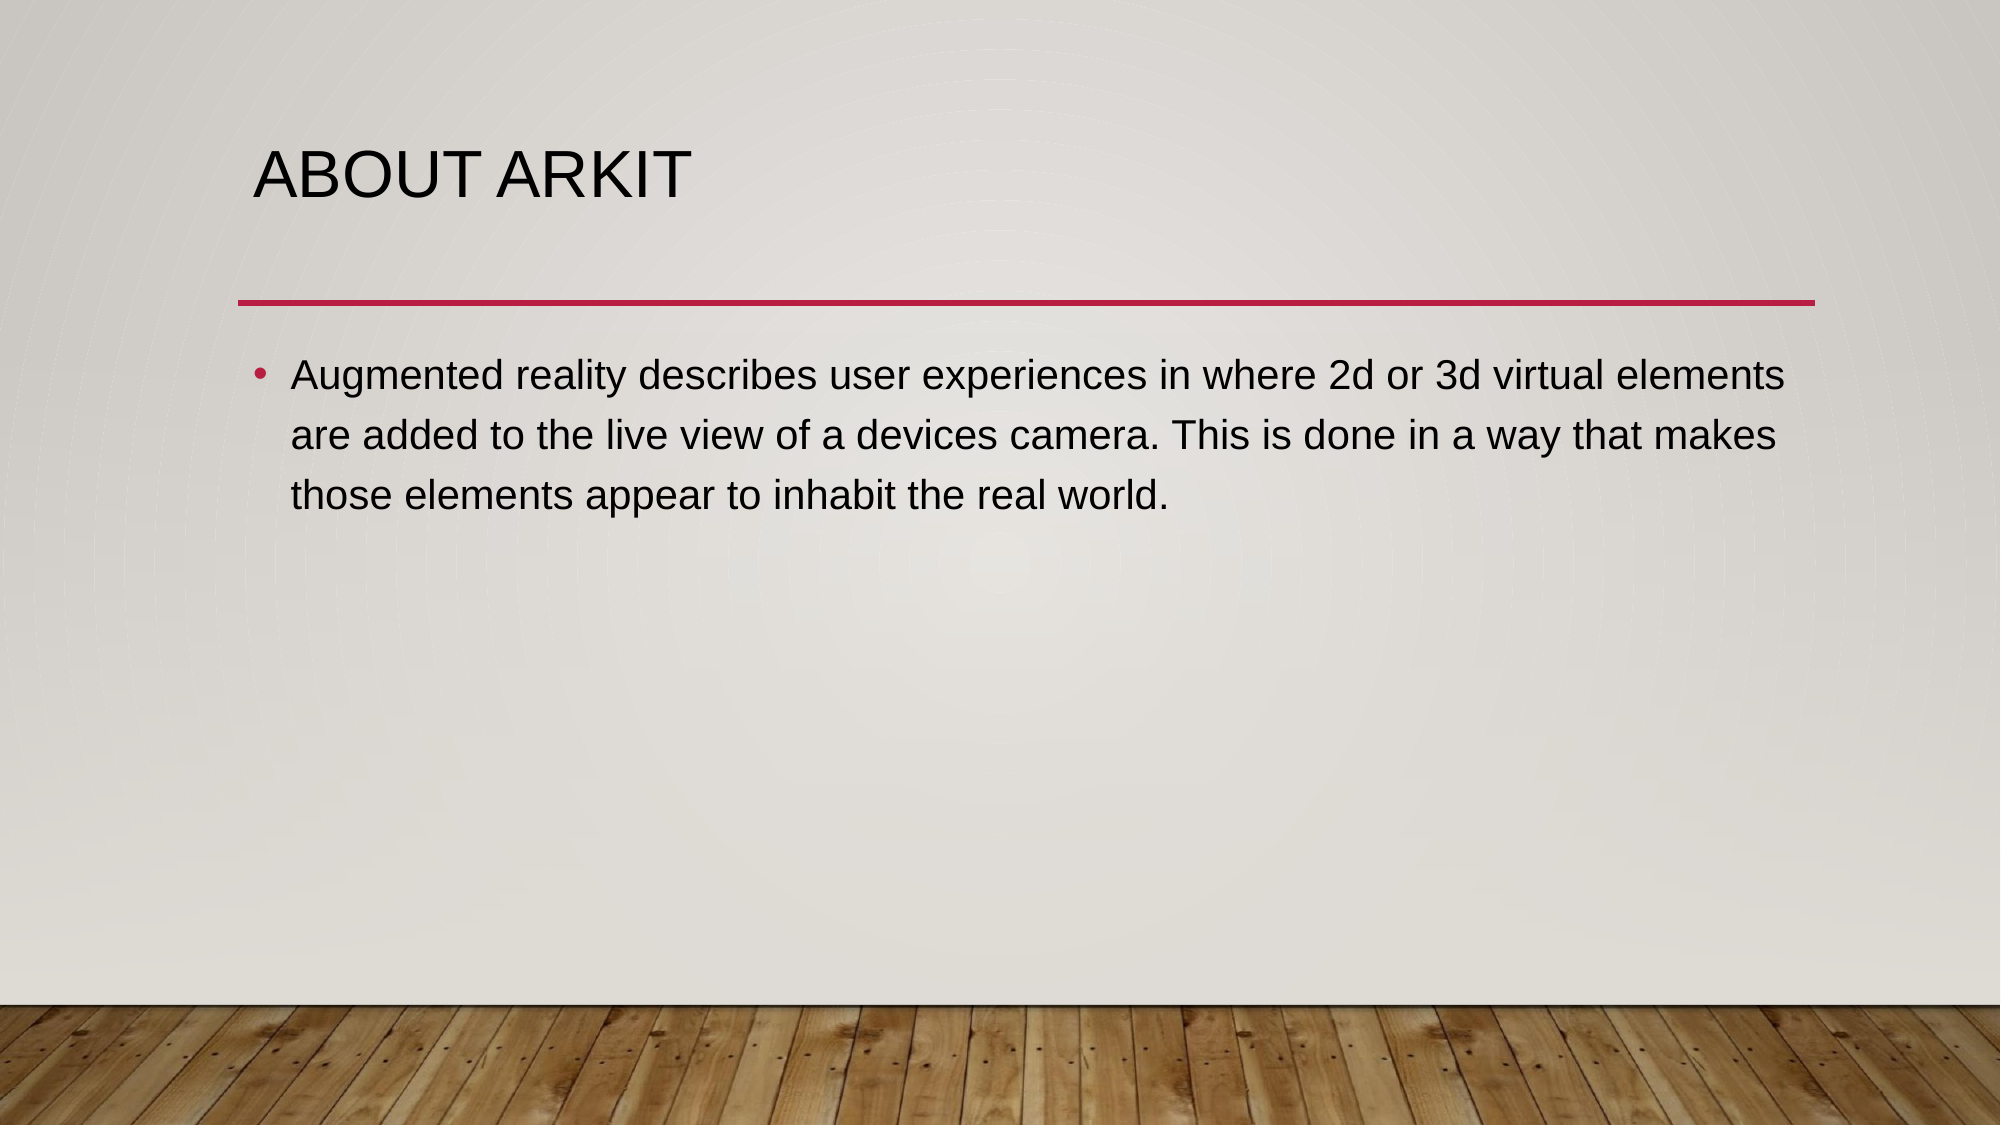

# ABOUT ARKIT
Augmented reality describes user experiences in where 2d or 3d virtual elements are added to the live view of a devices camera. This is done in a way that makes those elements appear to inhabit the real world.